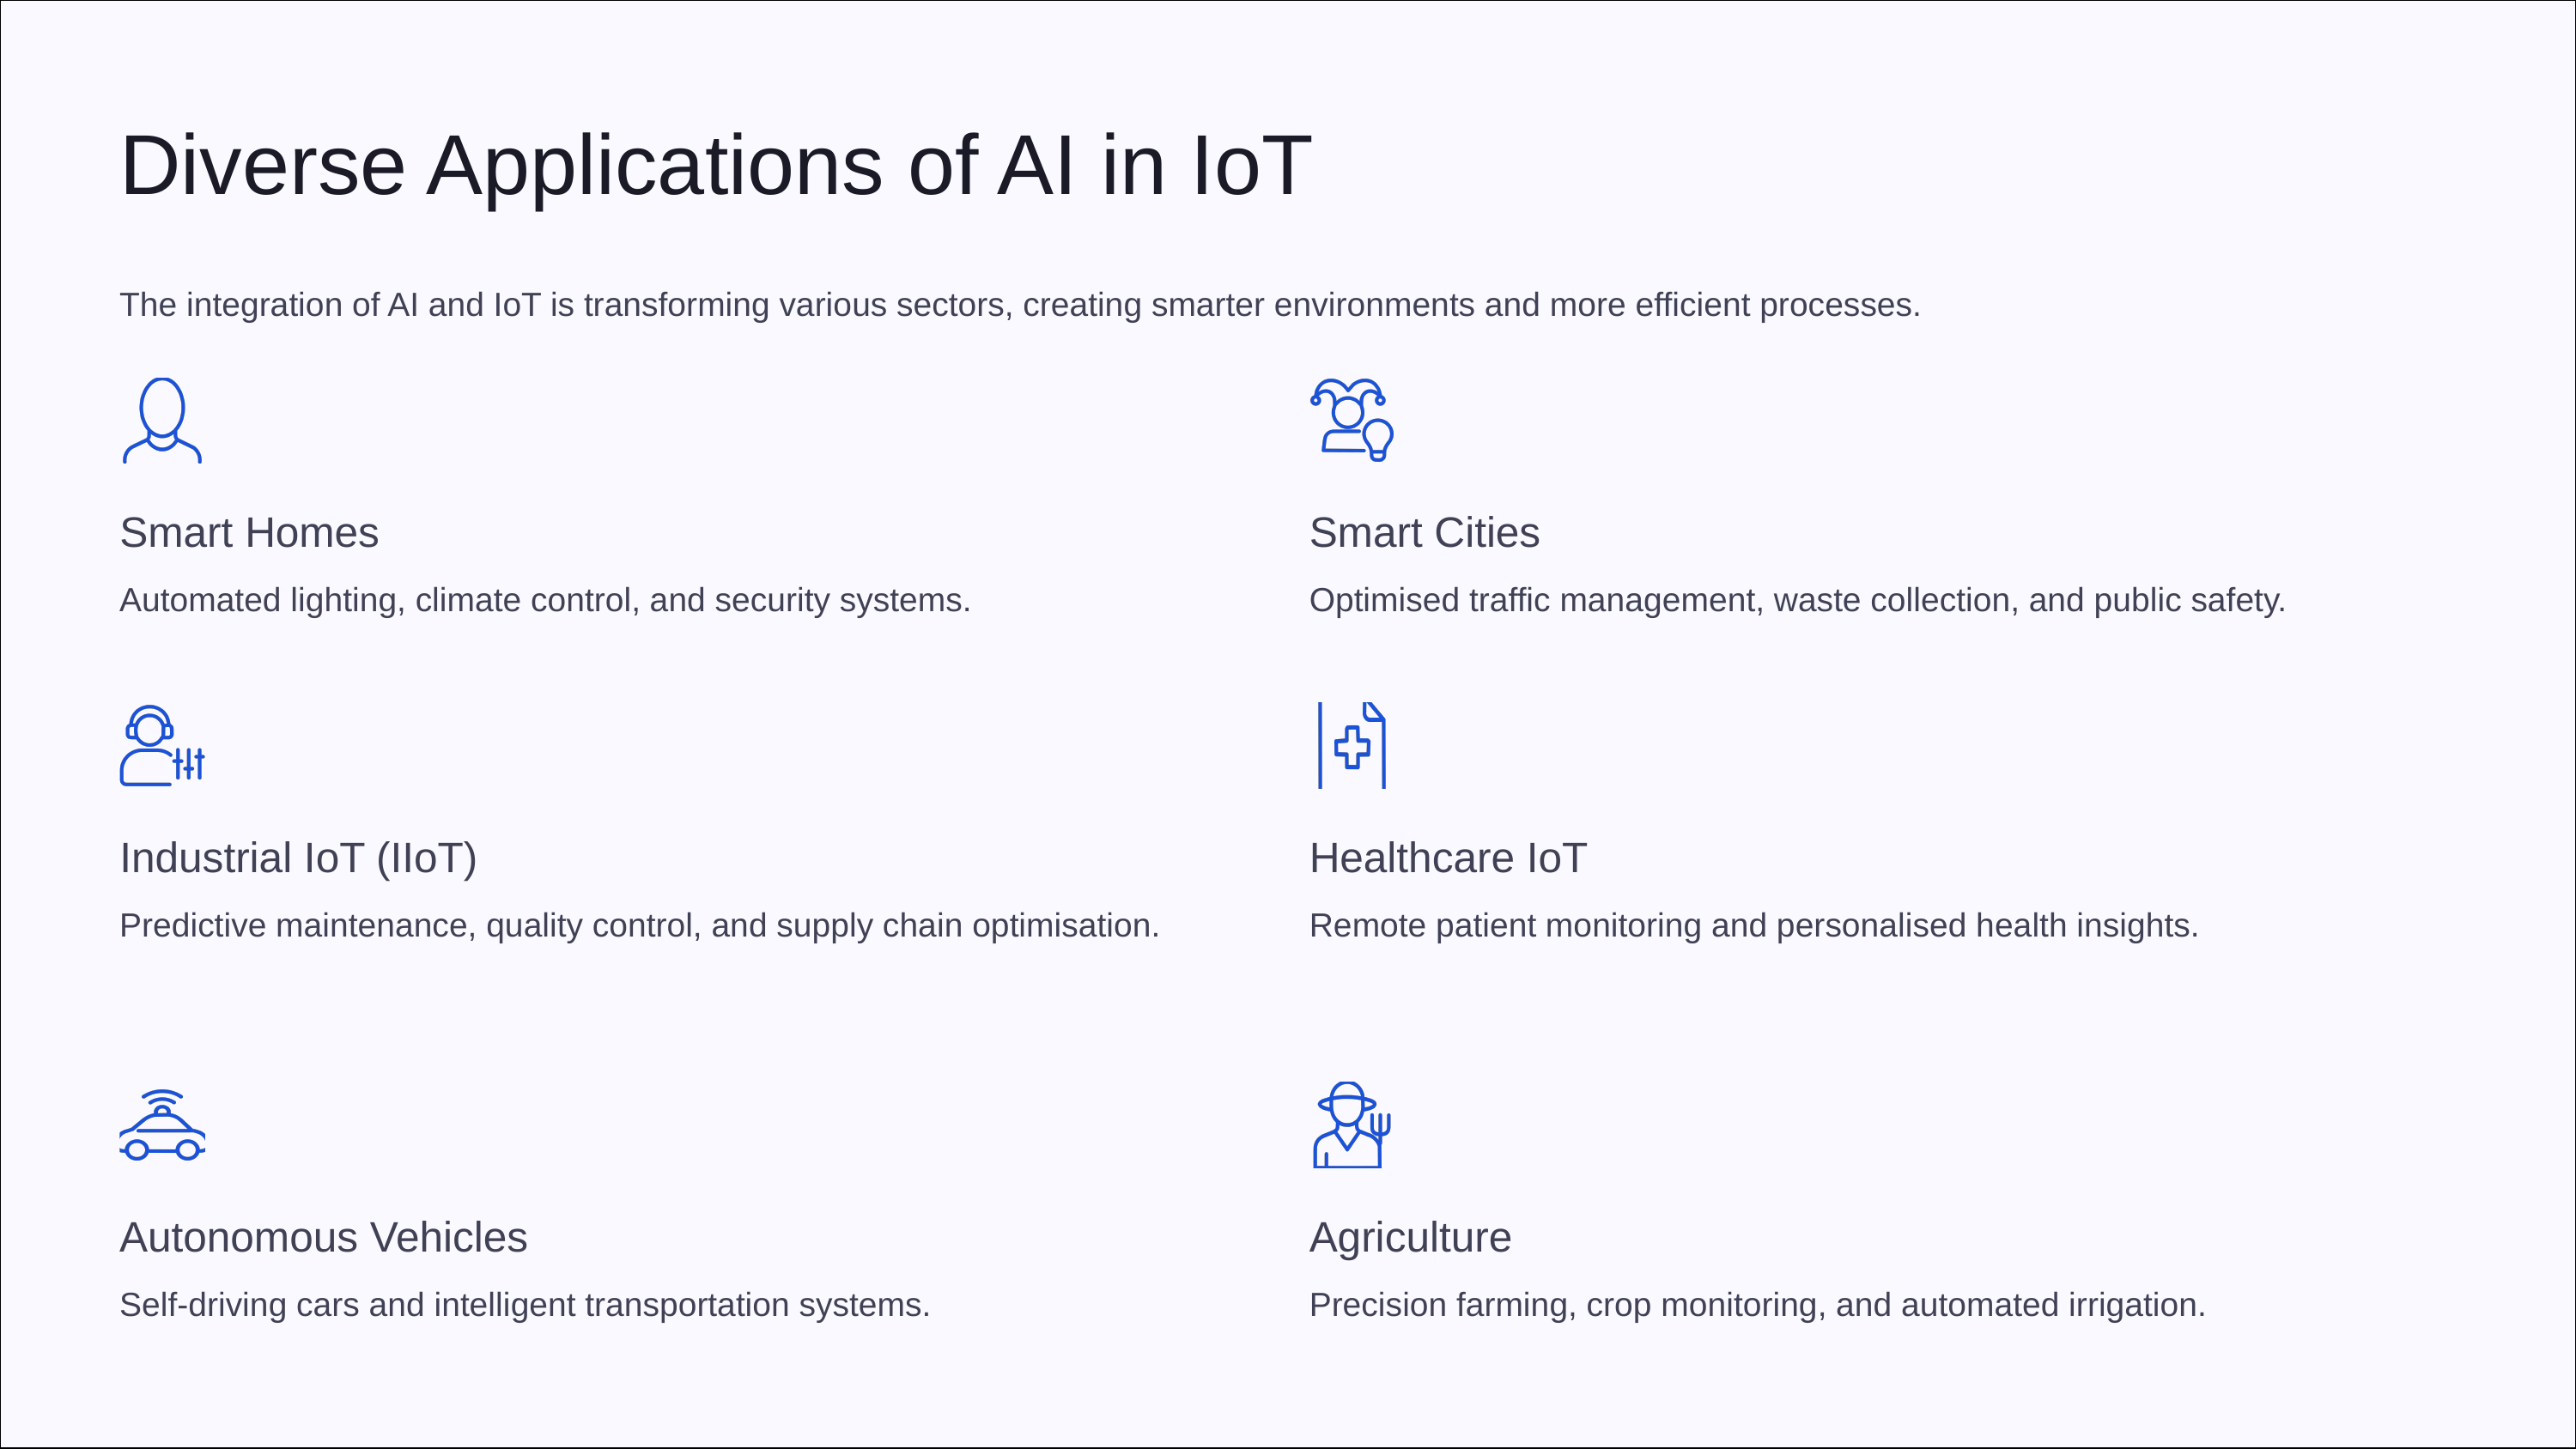

Diverse Applications of AI in IoT
The integration of AI and IoT is transforming various sectors, creating smarter environments and more efficient processes.

Smart Homes
Smart Cities
Automated lighting, climate control, and security systems.
Optimised traffic management, waste collection, and public safety.

Industrial IoT (IIoT)
Healthcare IoT
Predictive maintenance, quality control, and supply chain optimisation.
Remote patient monitoring and personalised health insights.

Autonomous Vehicles
Agriculture
Self-driving cars and intelligent transportation systems.
Precision farming, crop monitoring, and automated irrigation.